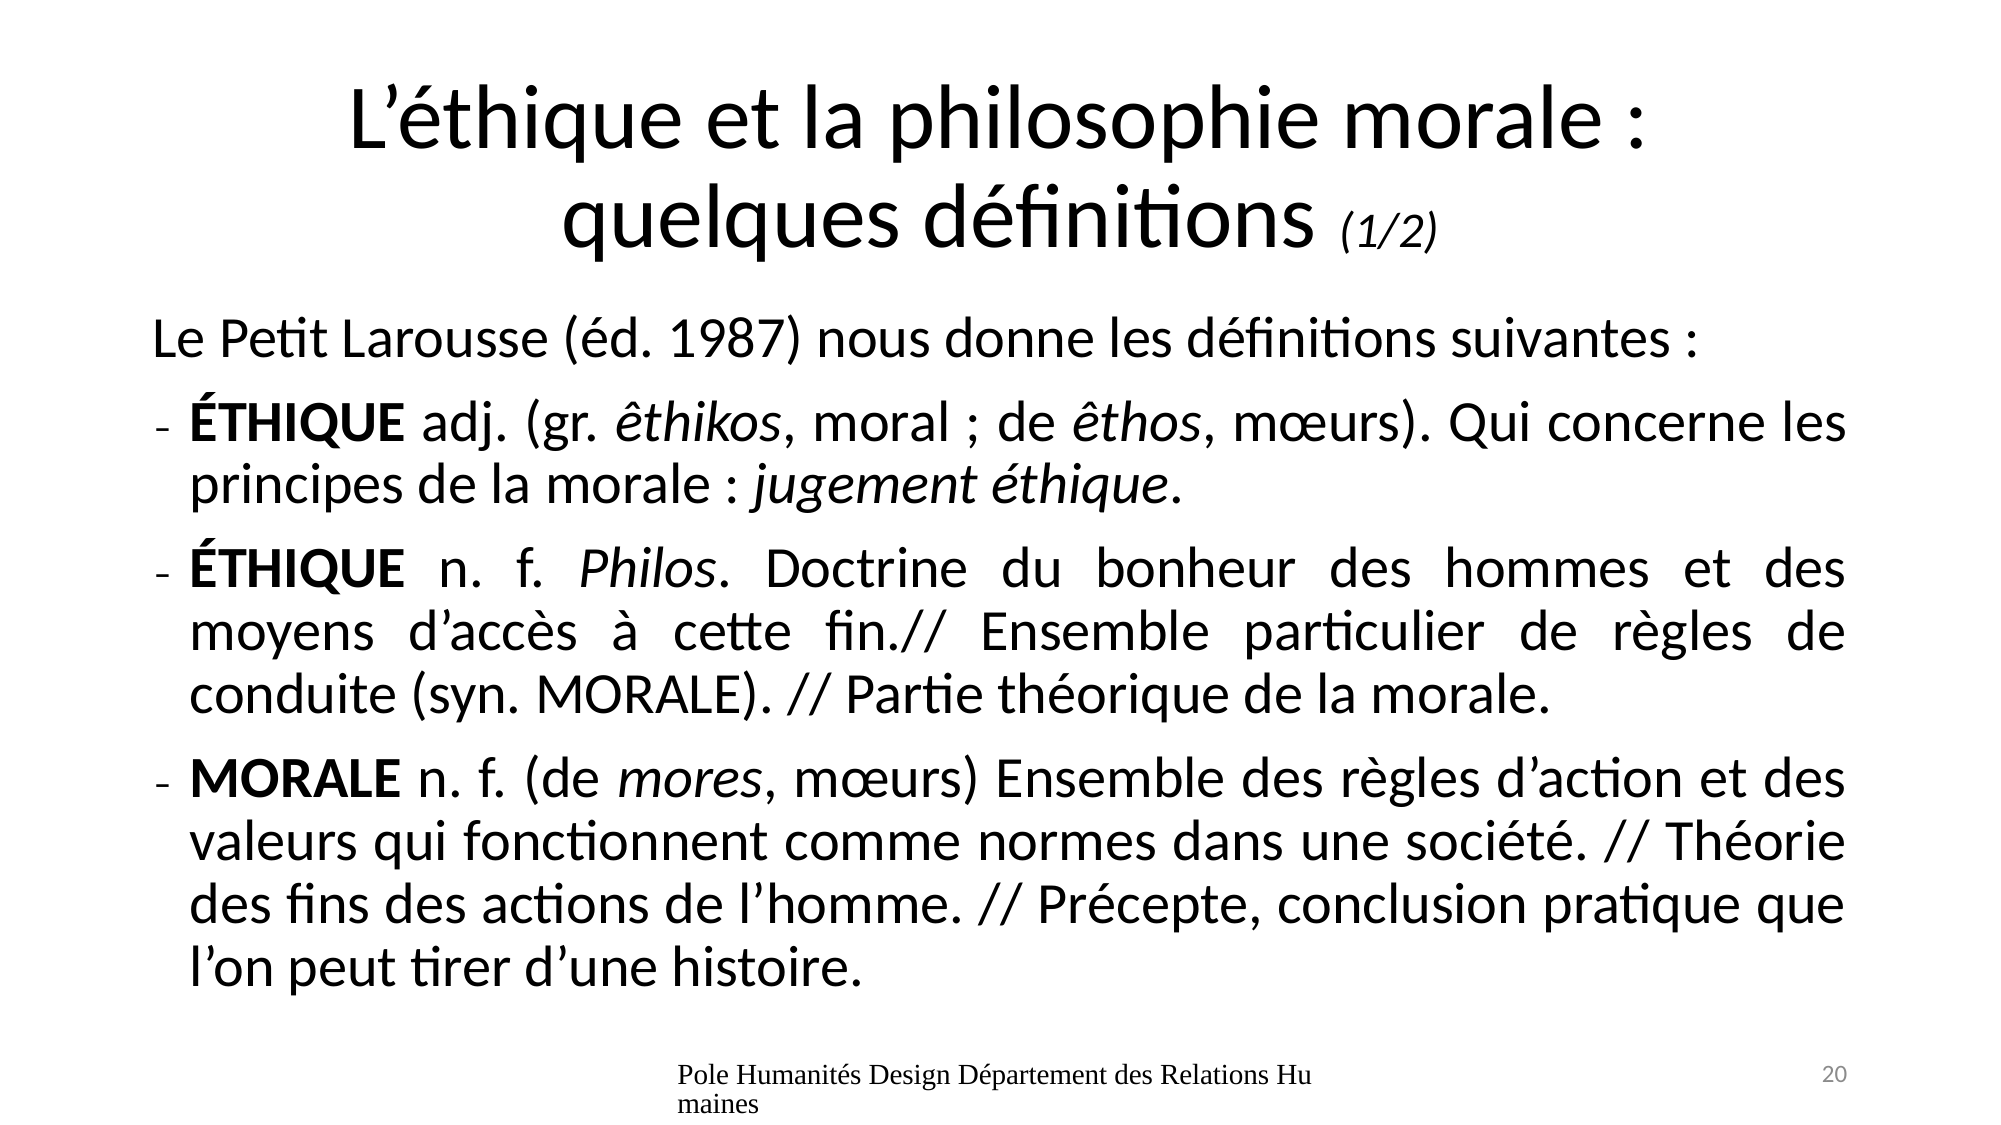

# L’éthique et la philosophie morale : quelques définitions (1/2)
Le Petit Larousse (éd. 1987) nous donne les définitions suivantes :
Éthique adj. (gr. êthikos, moral ; de êthos, mœurs). Qui concerne les principes de la morale : jugement éthique.
Éthique n. f. Philos. Doctrine du bonheur des hommes et des moyens d’accès à cette fin.// Ensemble particulier de règles de conduite (syn. morale). // Partie théorique de la morale.
Morale n. f. (de mores, mœurs) Ensemble des règles d’action et des valeurs qui fonctionnent comme normes dans une société. // Théorie des fins des actions de l’homme. // Précepte, conclusion pratique que l’on peut tirer d’une histoire.
Pole Humanités Design Département des Relations Humaines
20